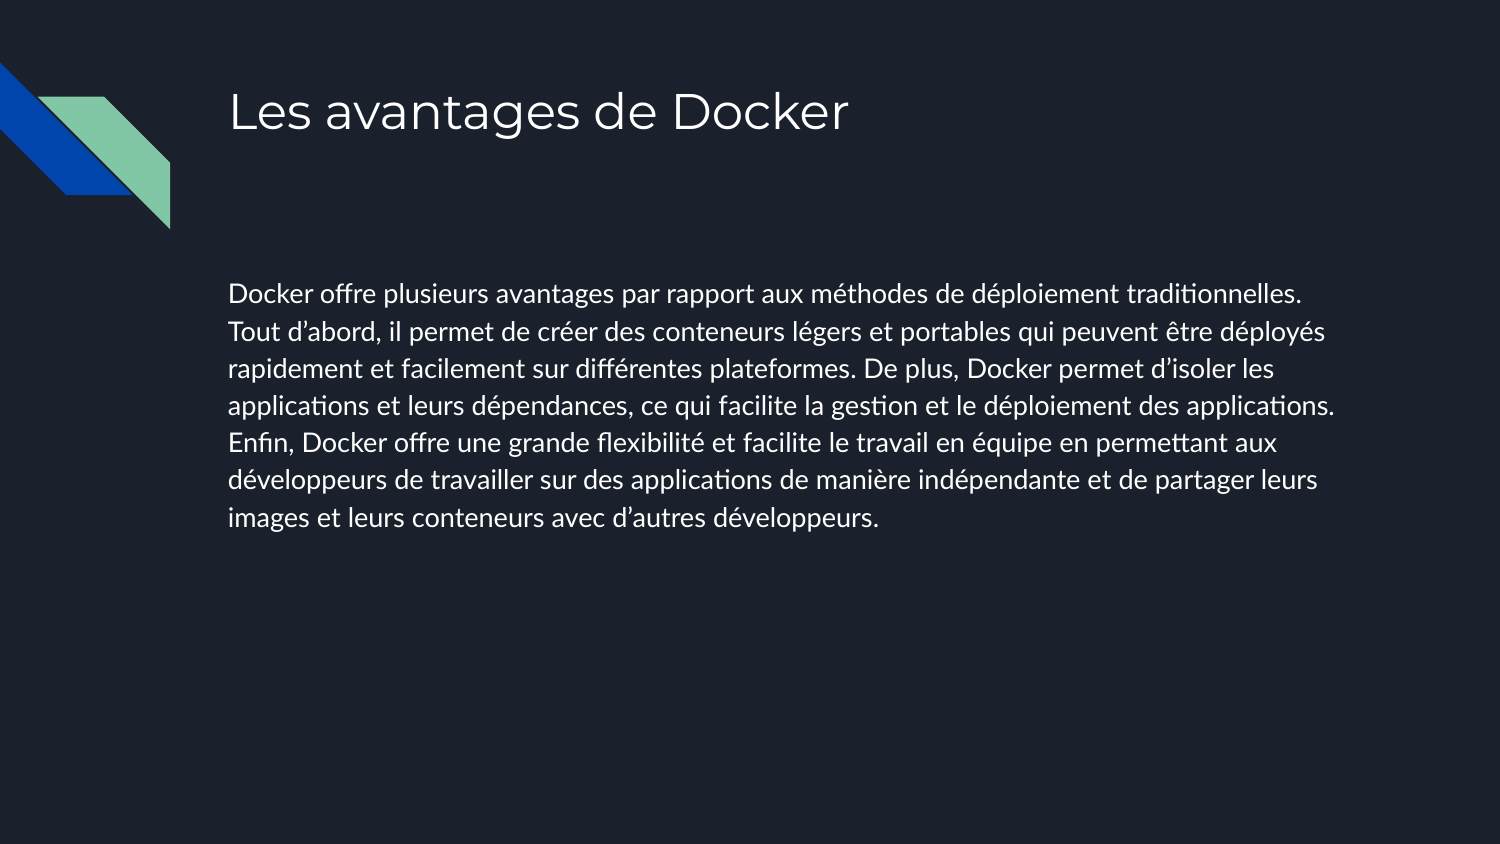

# Les avantages de Docker
Docker offre plusieurs avantages par rapport aux méthodes de déploiement traditionnelles. Tout d’abord, il permet de créer des conteneurs légers et portables qui peuvent être déployés rapidement et facilement sur différentes plateformes. De plus, Docker permet d’isoler les applications et leurs dépendances, ce qui facilite la gestion et le déploiement des applications. Enfin, Docker offre une grande flexibilité et facilite le travail en équipe en permettant aux développeurs de travailler sur des applications de manière indépendante et de partager leurs images et leurs conteneurs avec d’autres développeurs.